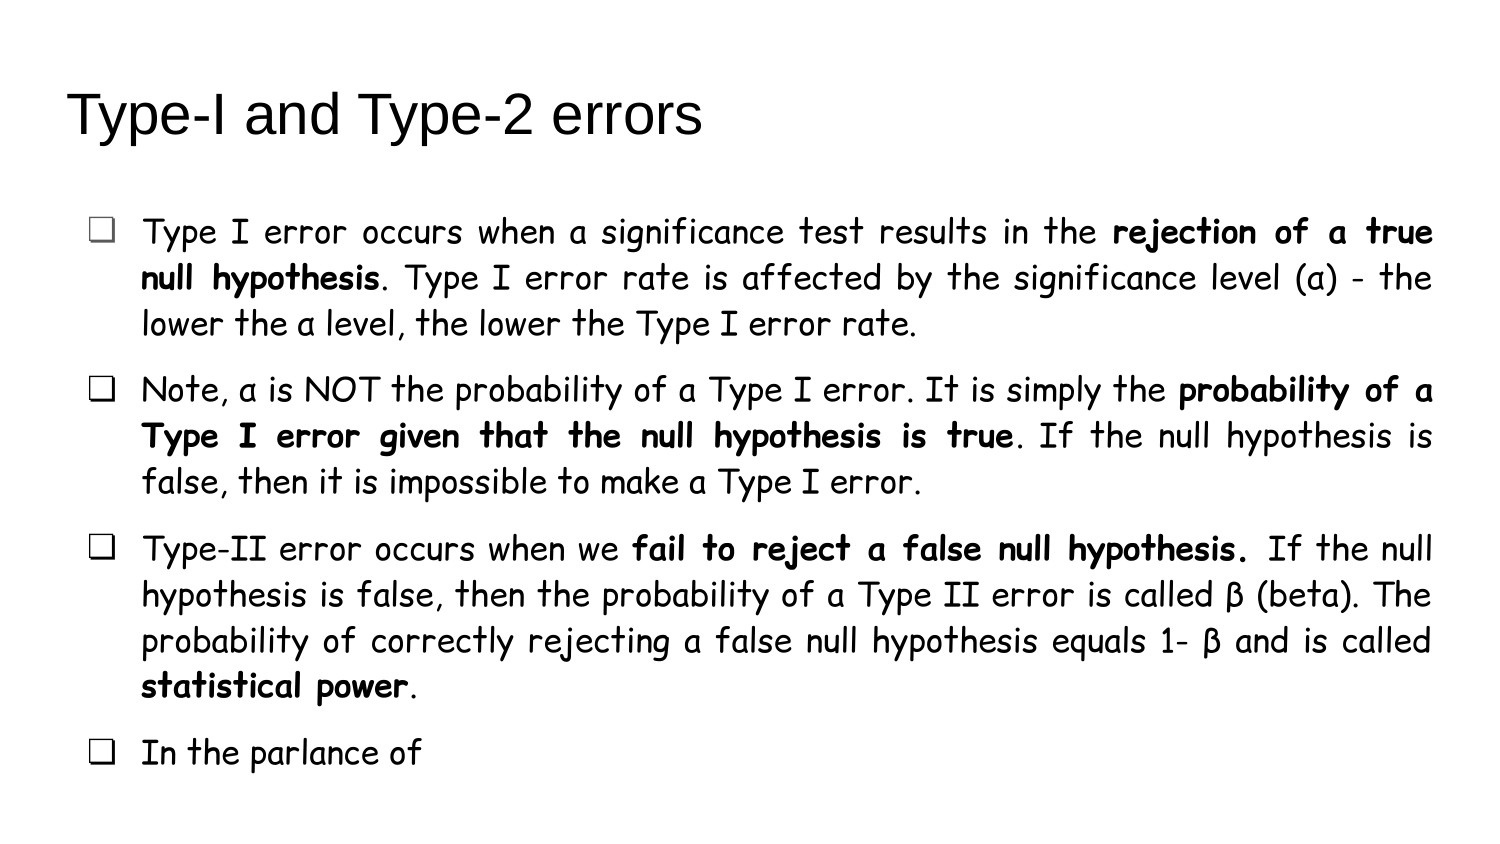

# Type-I and Type-2 errors
Type I error occurs when a significance test results in the rejection of a true null hypothesis. Type I error rate is affected by the significance level (α) - the lower the α level, the lower the Type I error rate.
Note, α is NOT the probability of a Type I error. It is simply the probability of a Type I error given that the null hypothesis is true. If the null hypothesis is false, then it is impossible to make a Type I error.
Type-II error occurs when we fail to reject a false null hypothesis. If the null hypothesis is false, then the probability of a Type II error is called β (beta). The probability of correctly rejecting a false null hypothesis equals 1- β and is called statistical power.
In the parlance of